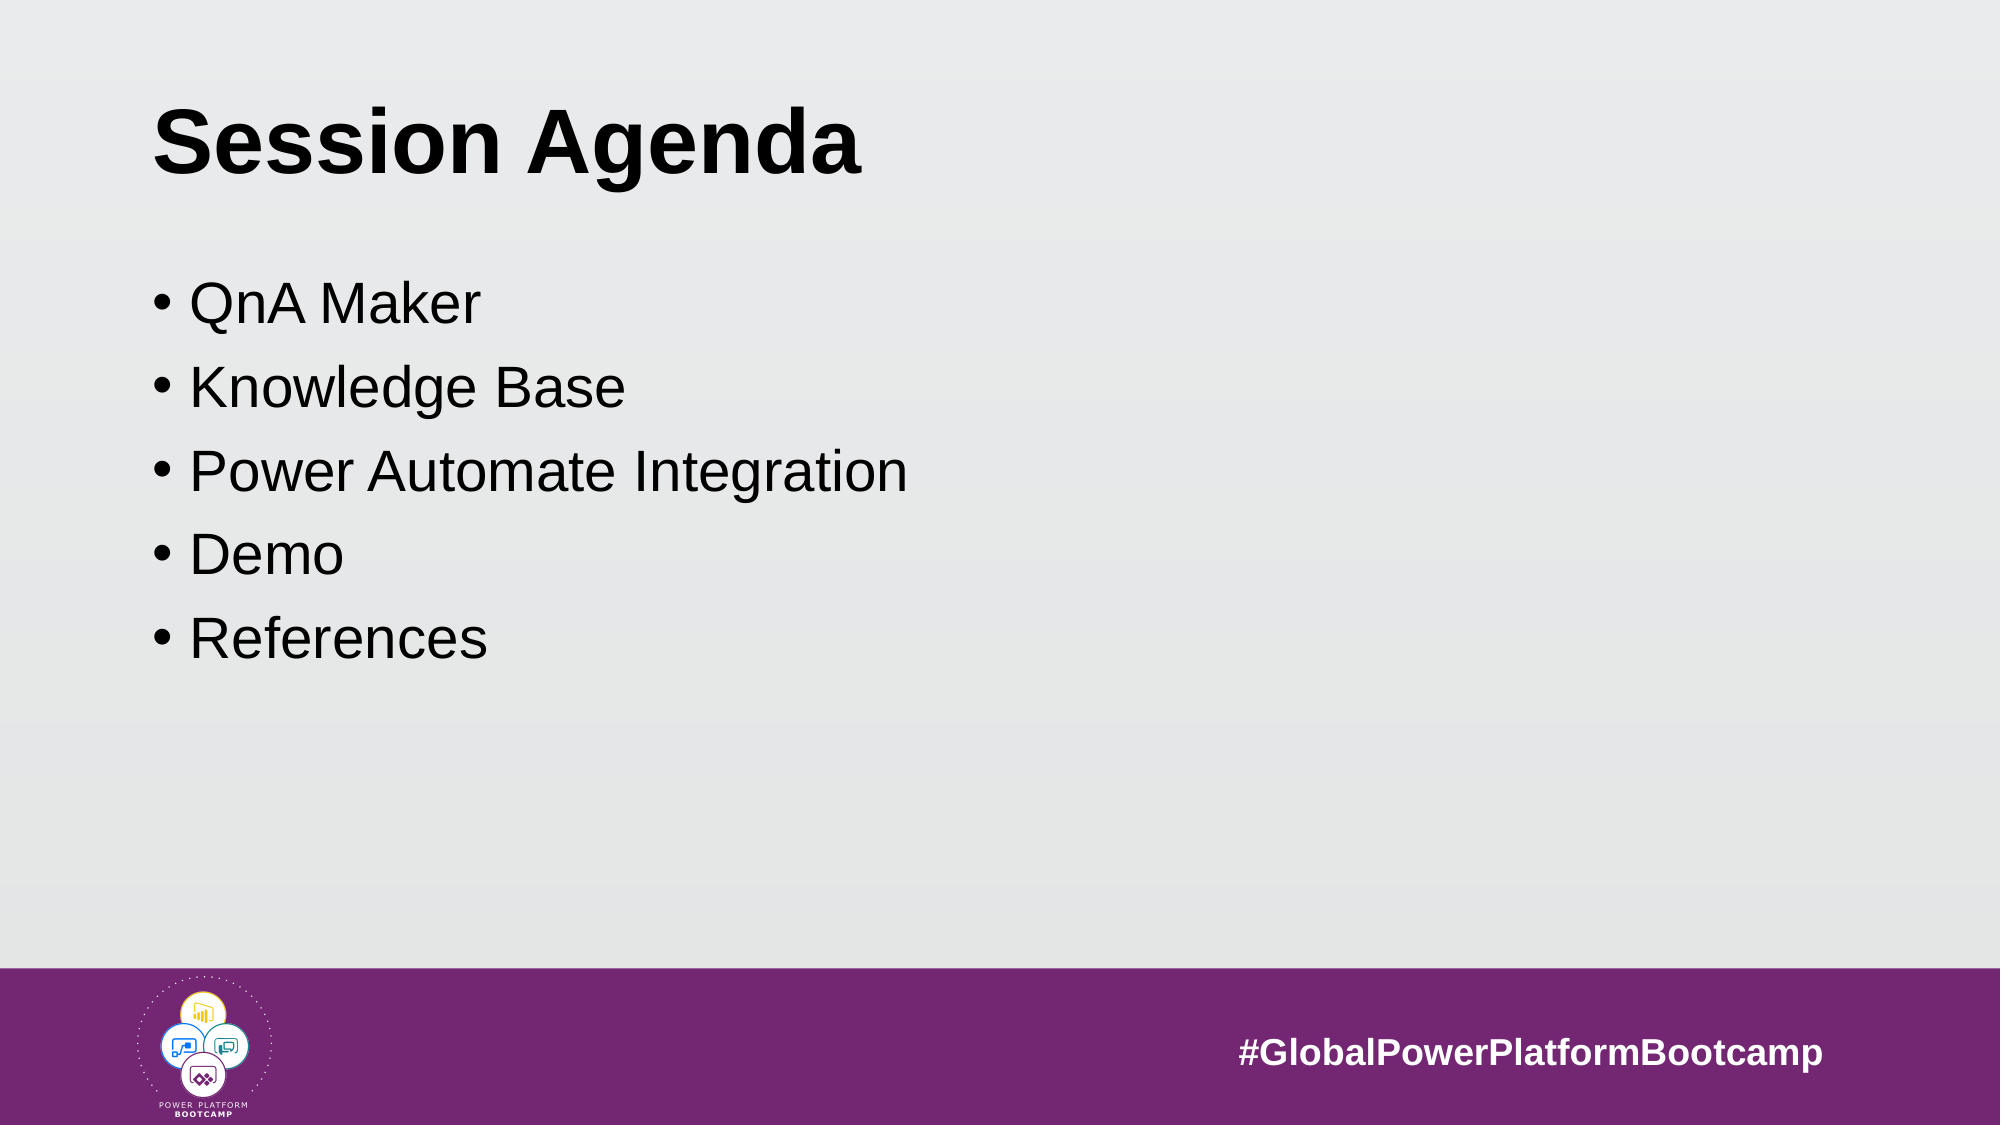

# Session Agenda
QnA Maker
Knowledge Base
Power Automate Integration
Demo
References